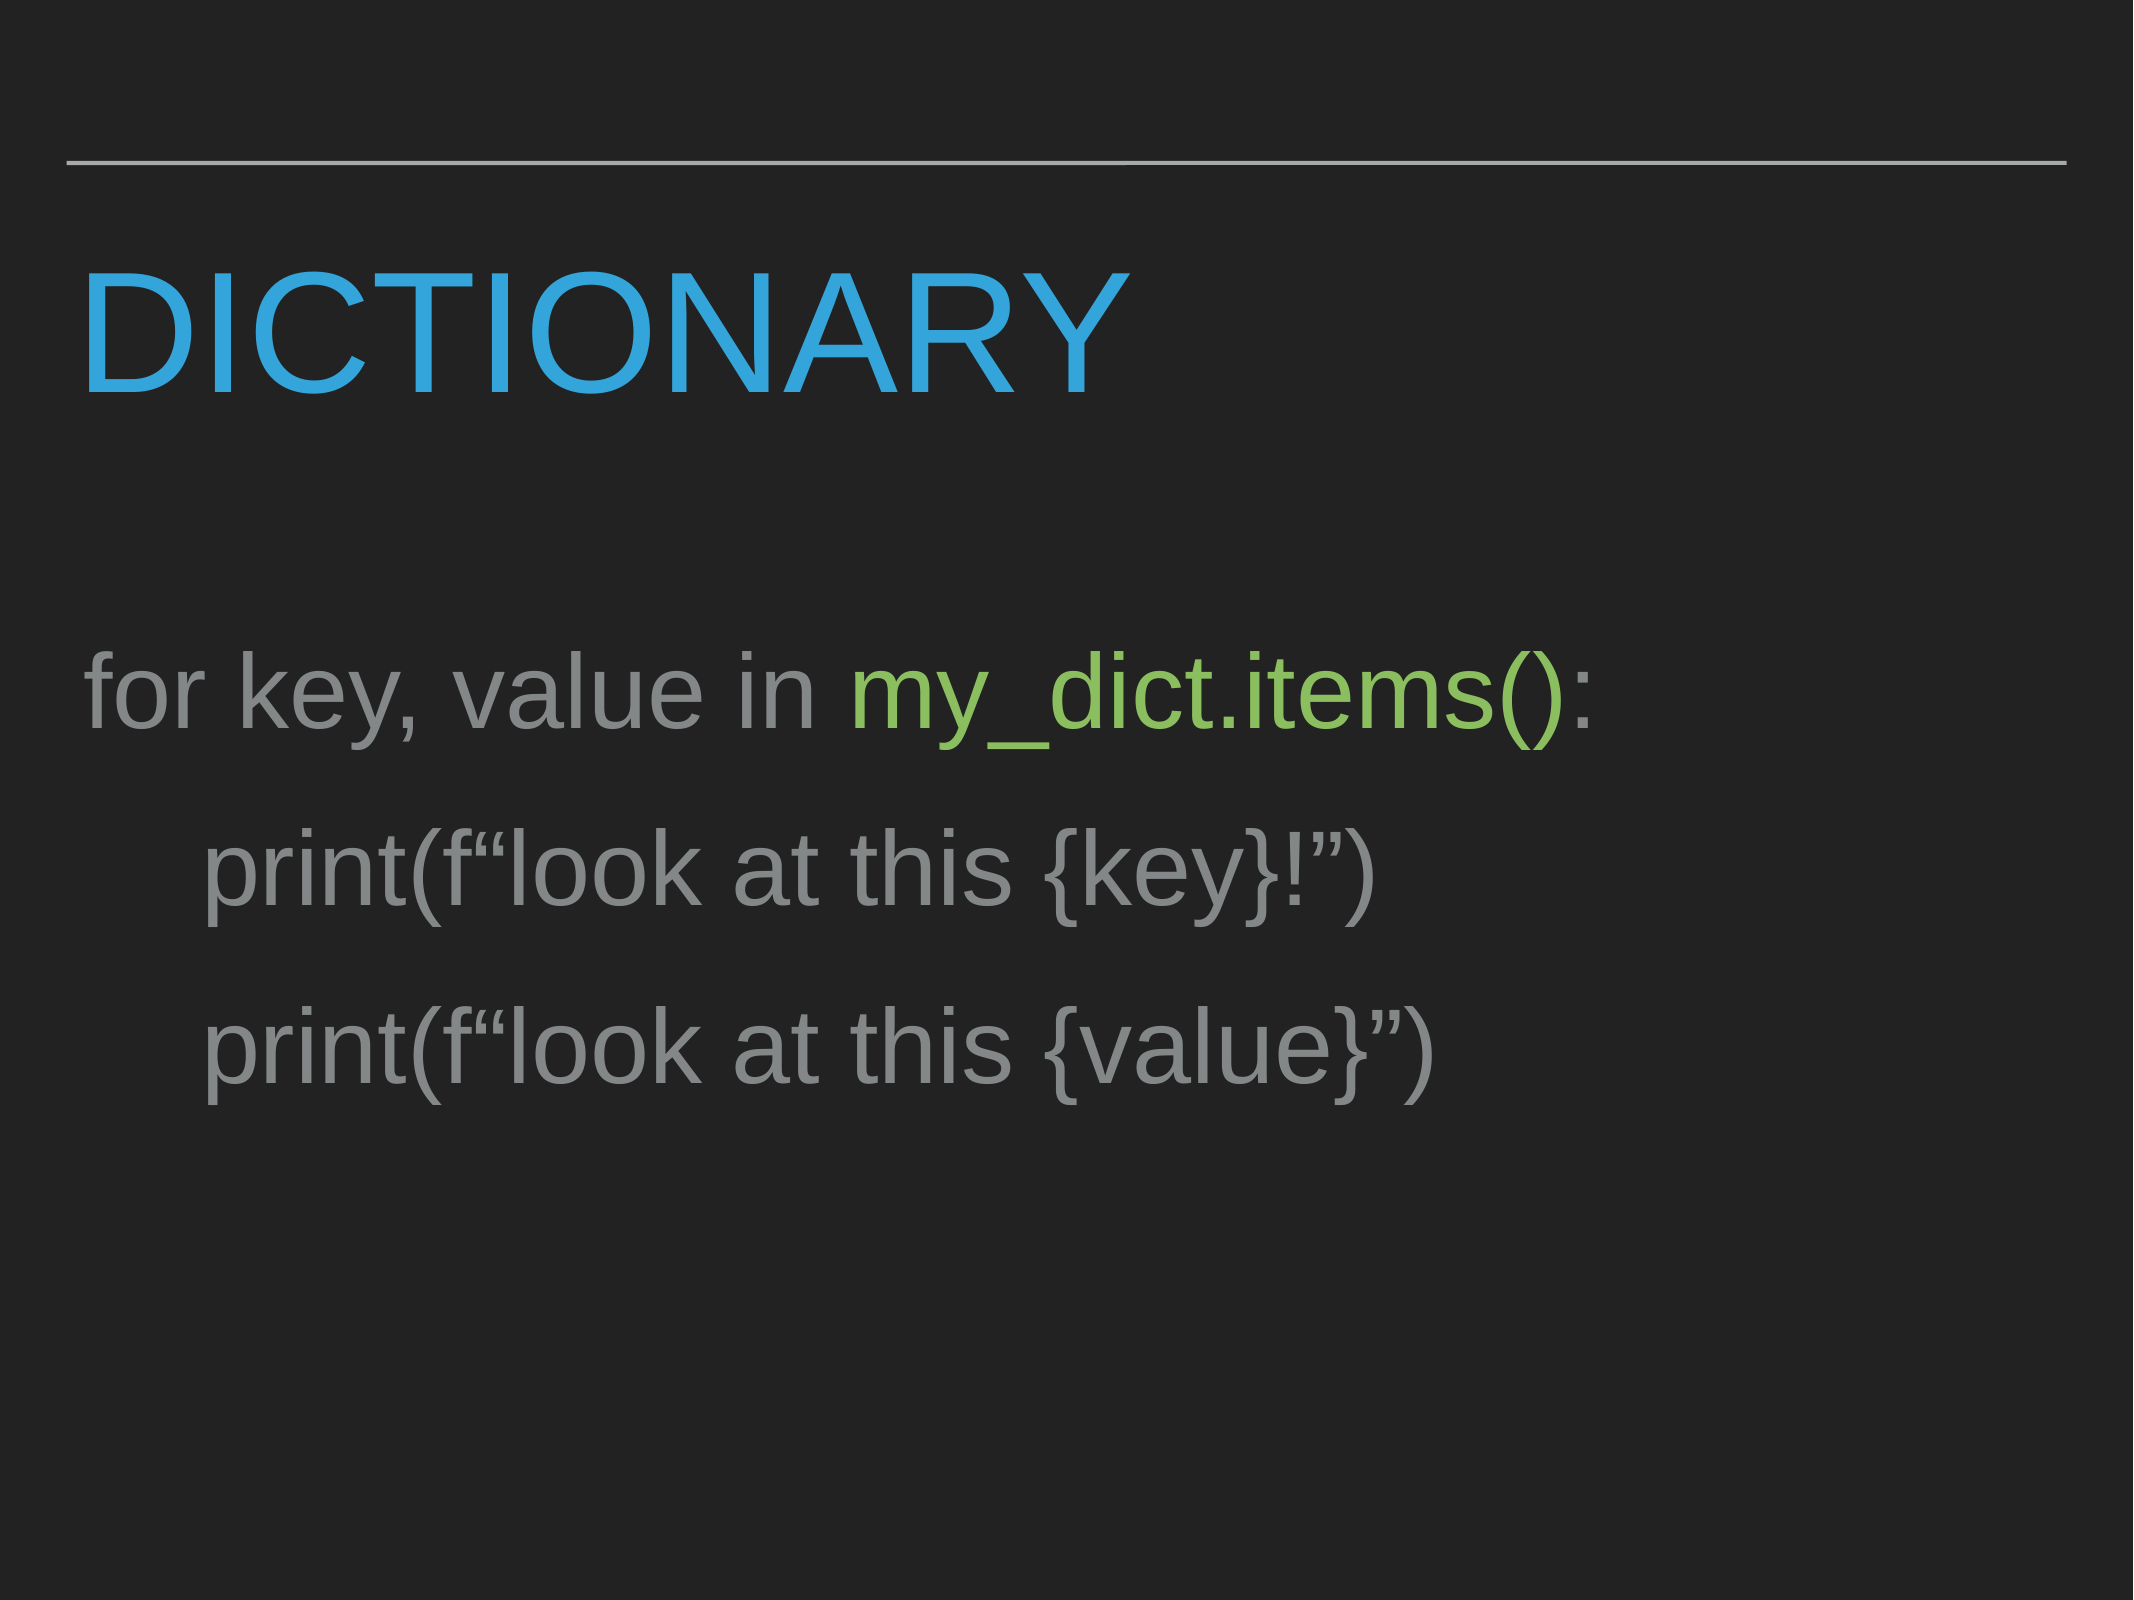

# Dictionary
for key, value in my_dict.items():
    print(f“look at this {key}!”)
    print(f“look at this {value}”)